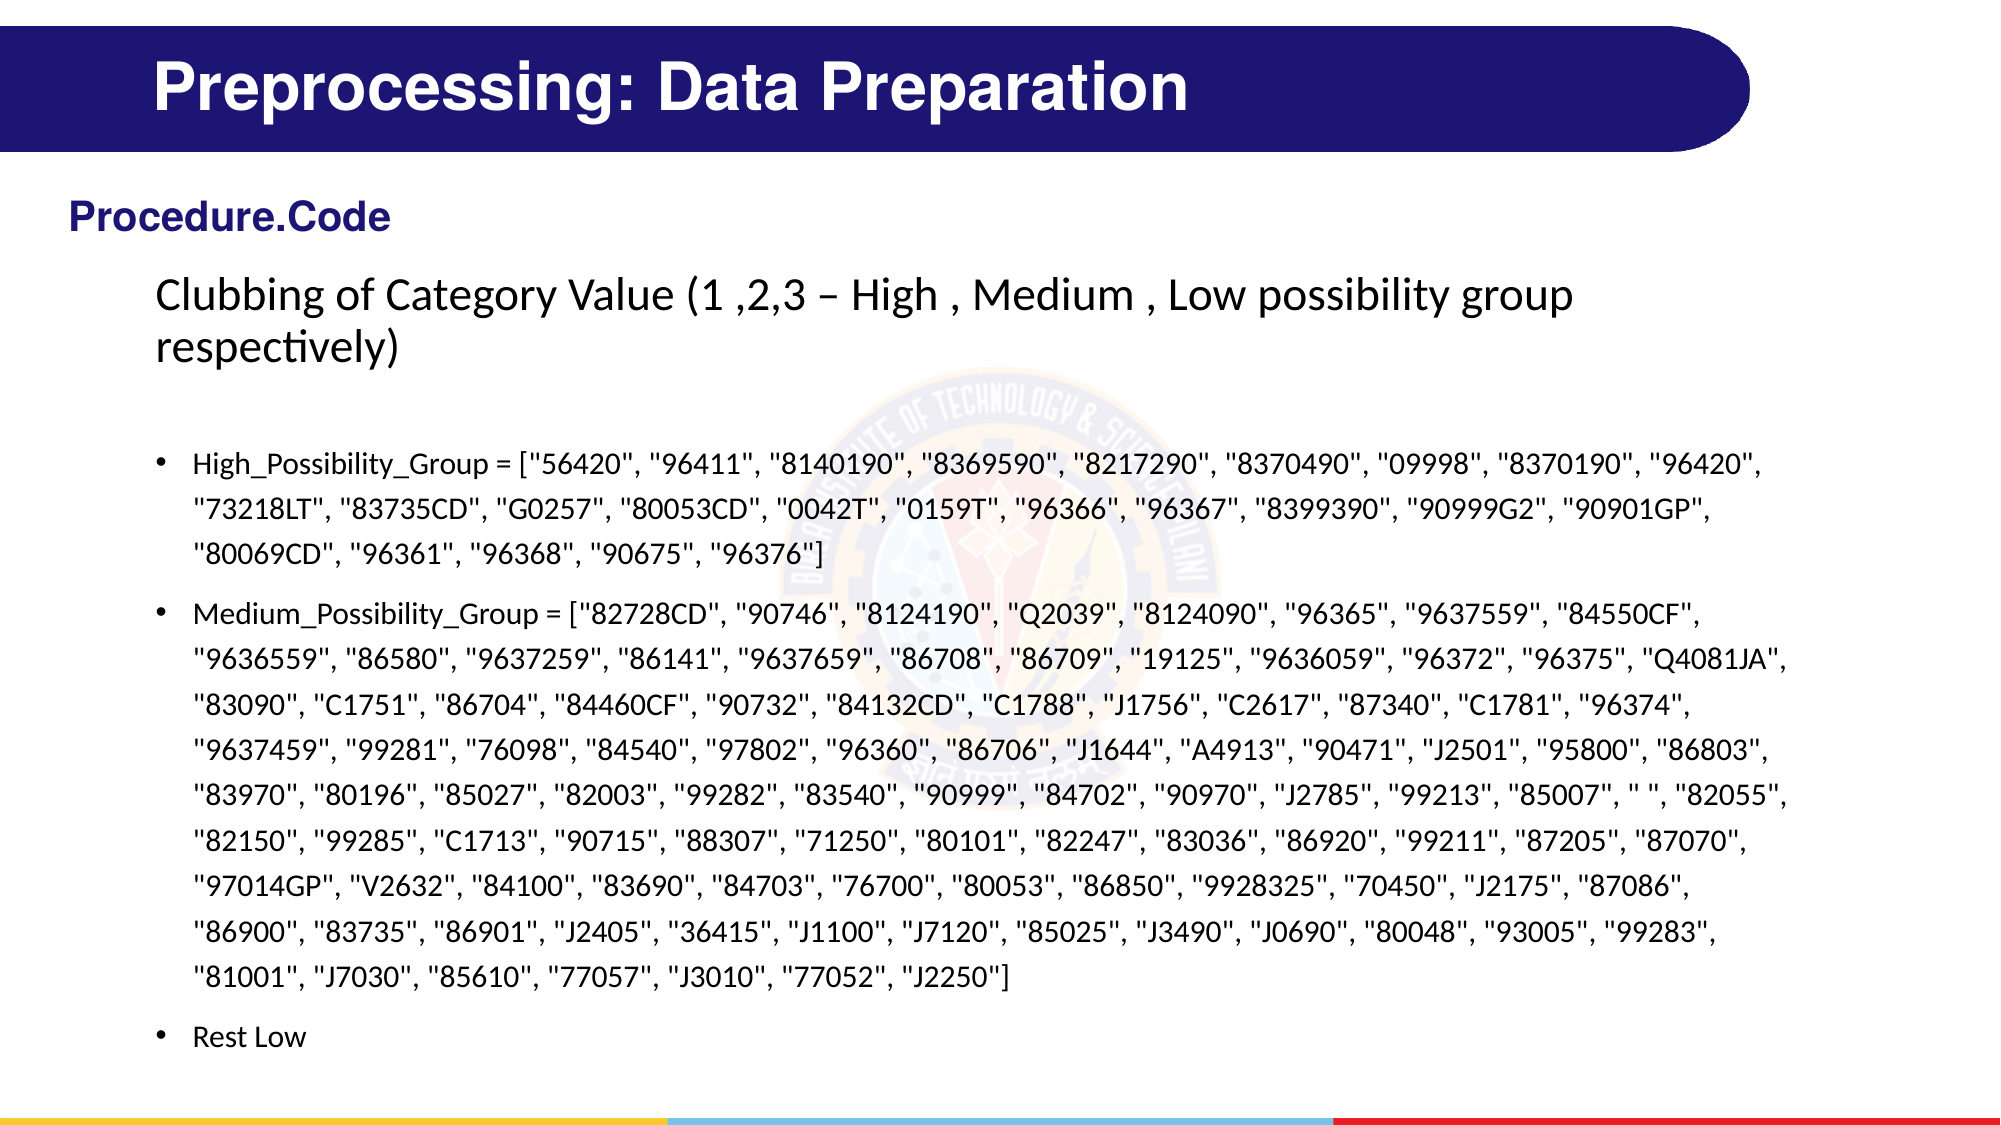

# Preprocessing: Data Preparation
Procedure.Code
Clubbing of Category Value (1 ,2,3 – High , Medium , Low possibility group respectively)

High_Possibility_Group = ["56420", "96411", "8140190", "8369590", "8217290", "8370490", "09998", "8370190", "96420", "73218LT", "83735CD", "G0257", "80053CD", "0042T", "0159T", "96366", "96367", "8399390", "90999G2", "90901GP", "80069CD", "96361", "96368", "90675", "96376"]
Medium_Possibility_Group = ["82728CD", "90746", "8124190", "Q2039", "8124090", "96365", "9637559", "84550CF", "9636559", "86580", "9637259", "86141", "9637659", "86708", "86709", "19125", "9636059", "96372", "96375", "Q4081JA", "83090", "C1751", "86704", "84460CF", "90732", "84132CD", "C1788", "J1756", "C2617", "87340", "C1781", "96374", "9637459", "99281", "76098", "84540", "97802", "96360", "86706", "J1644", "A4913", "90471", "J2501", "95800", "86803", "83970", "80196", "85027", "82003", "99282", "83540", "90999", "84702", "90970", "J2785", "99213", "85007", " ", "82055", "82150", "99285", "C1713", "90715", "88307", "71250", "80101", "82247", "83036", "86920", "99211", "87205", "87070", "97014GP", "V2632", "84100", "83690", "84703", "76700", "80053", "86850", "9928325", "70450", "J2175", "87086", "86900", "83735", "86901", "J2405", "36415", "J1100", "J7120", "85025", "J3490", "J0690", "80048", "93005", "99283", "81001", "J7030", "85610", "77057", "J3010", "77052", "J2250"]
Rest Low